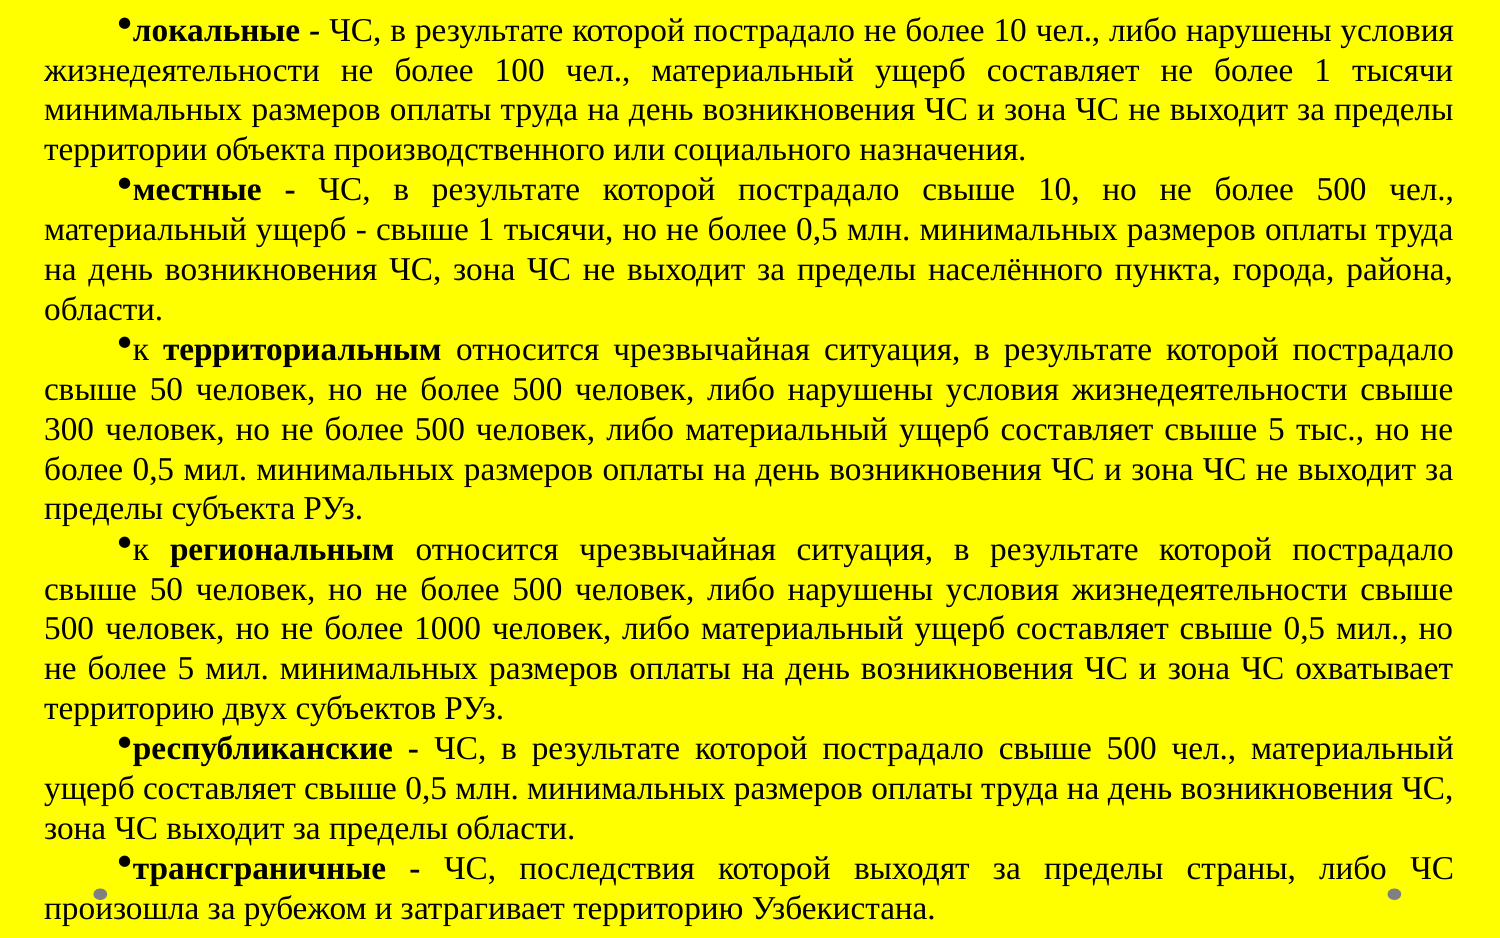

локальные - ЧС, в результате которой пострадало не более 10 чел., либо нарушены условия жизнедеятельности не более 100 чел., материальный ущерб составляет не более 1 тысячи минимальных размеров оплаты труда на день возникновения ЧС и зона ЧС не выходит за пределы территории объекта производственного или социального назначения.
местные - ЧС, в результате которой пострадало свыше 10, но не более 500 чел., материальный ущерб - свыше 1 тысячи, но не более 0,5 млн. минимальных размеров оплаты труда на день возникновения ЧС, зона ЧС не выходит за пределы населённого пункта, города, района, области.
к территориальным относится чрезвычайная ситуация, в результате которой пострадало свыше 50 человек, но не более 500 человек, либо нарушены условия жизнедеятельности свыше 300 человек, но не более 500 человек, либо материальный ущерб составляет свыше 5 тыс., но не более 0,5 мил. минимальных размеров оплаты на день возникновения ЧС и зона ЧС не выходит за пределы субъекта РУз.
к региональным относится чрезвычайная ситуация, в результате которой пострадало свыше 50 человек, но не более 500 человек, либо нарушены условия жизнедеятельности свыше 500 человек, но не более 1000 человек, либо материальный ущерб составляет свыше 0,5 мил., но не более 5 мил. минимальных размеров оплаты на день возникновения ЧС и зона ЧС охватывает территорию двух субъектов РУз.
республиканские - ЧС, в результате которой пострадало свыше 500 чел., материальный ущерб составляет свыше 0,5 млн. минимальных размеров оплаты труда на день возникновения ЧС, зона ЧС выходит за пределы области.
трансграничные - ЧС, последствия которой выходят за пределы страны, либо ЧС произошла за рубежом и затрагивает территорию Узбекистана.